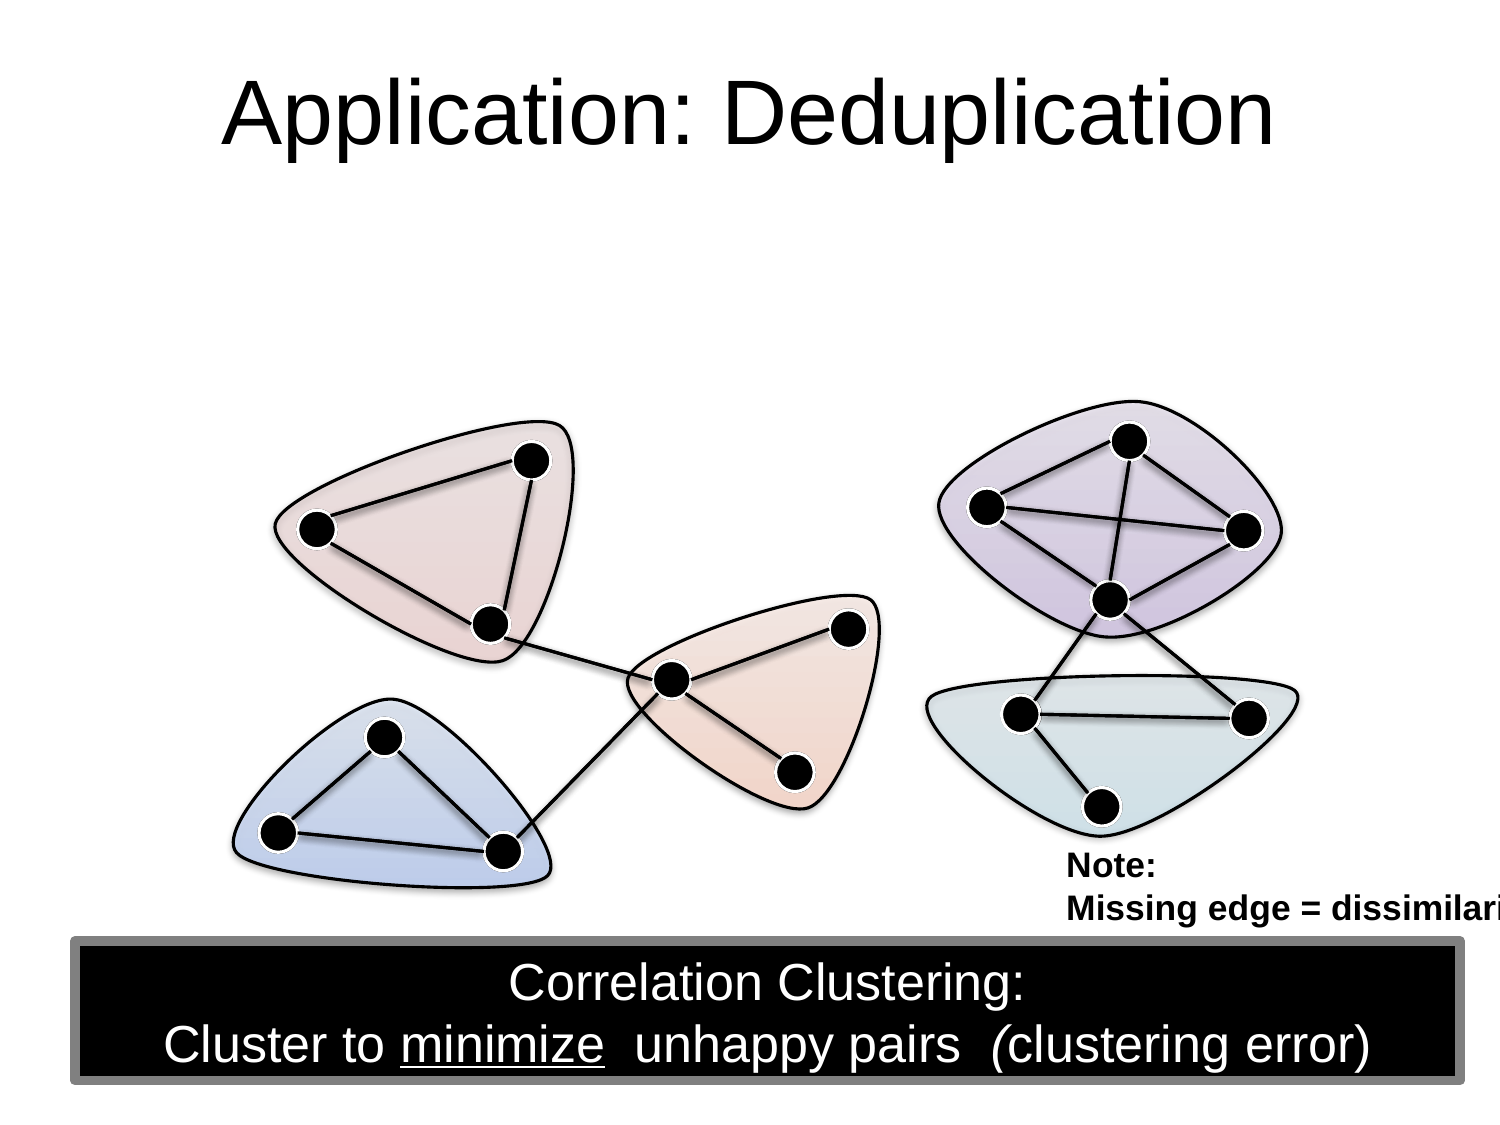

# Application: Deduplication

Note:
Missing edge = dissimilarity
Correlation Clustering:
Cluster to minimize  unhappy pairs  (clustering error)